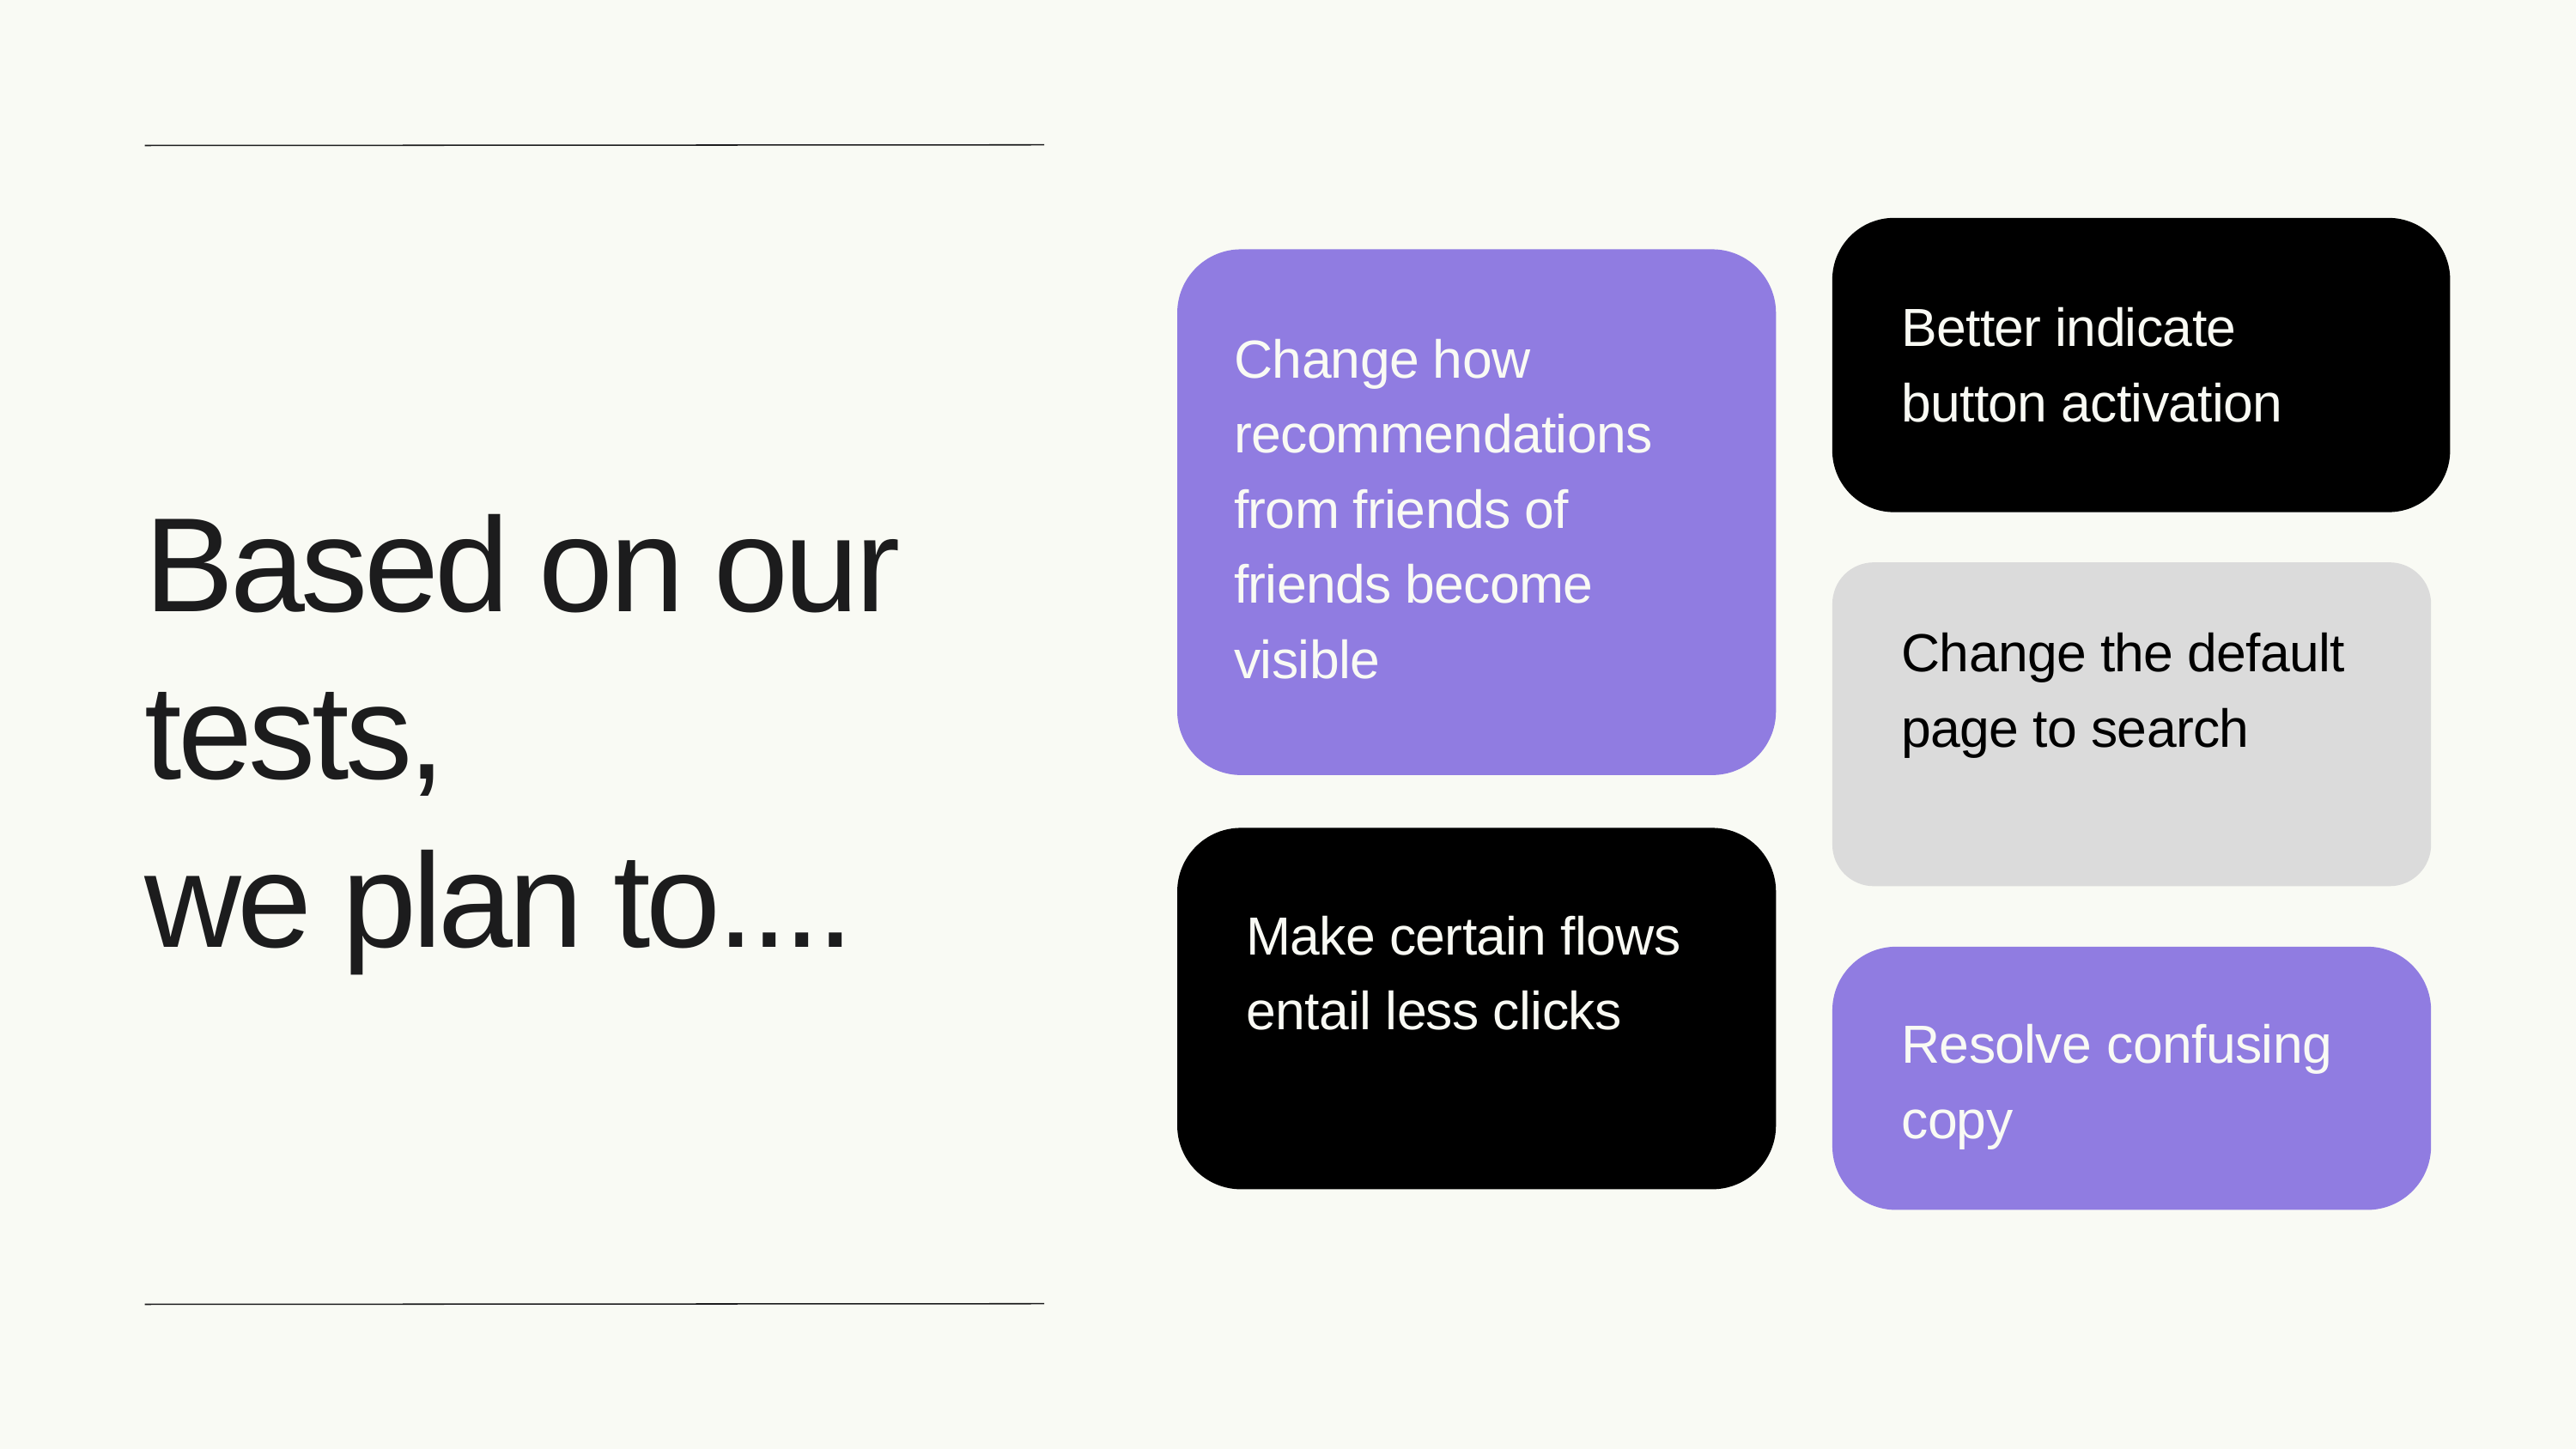

Better indicate button activation
Change how recommendations from friends of friends become visible
Based on our tests,
we plan to....

Change the default page to search

Make certain flows entail less clicks

Resolve c﻿onfusing copy